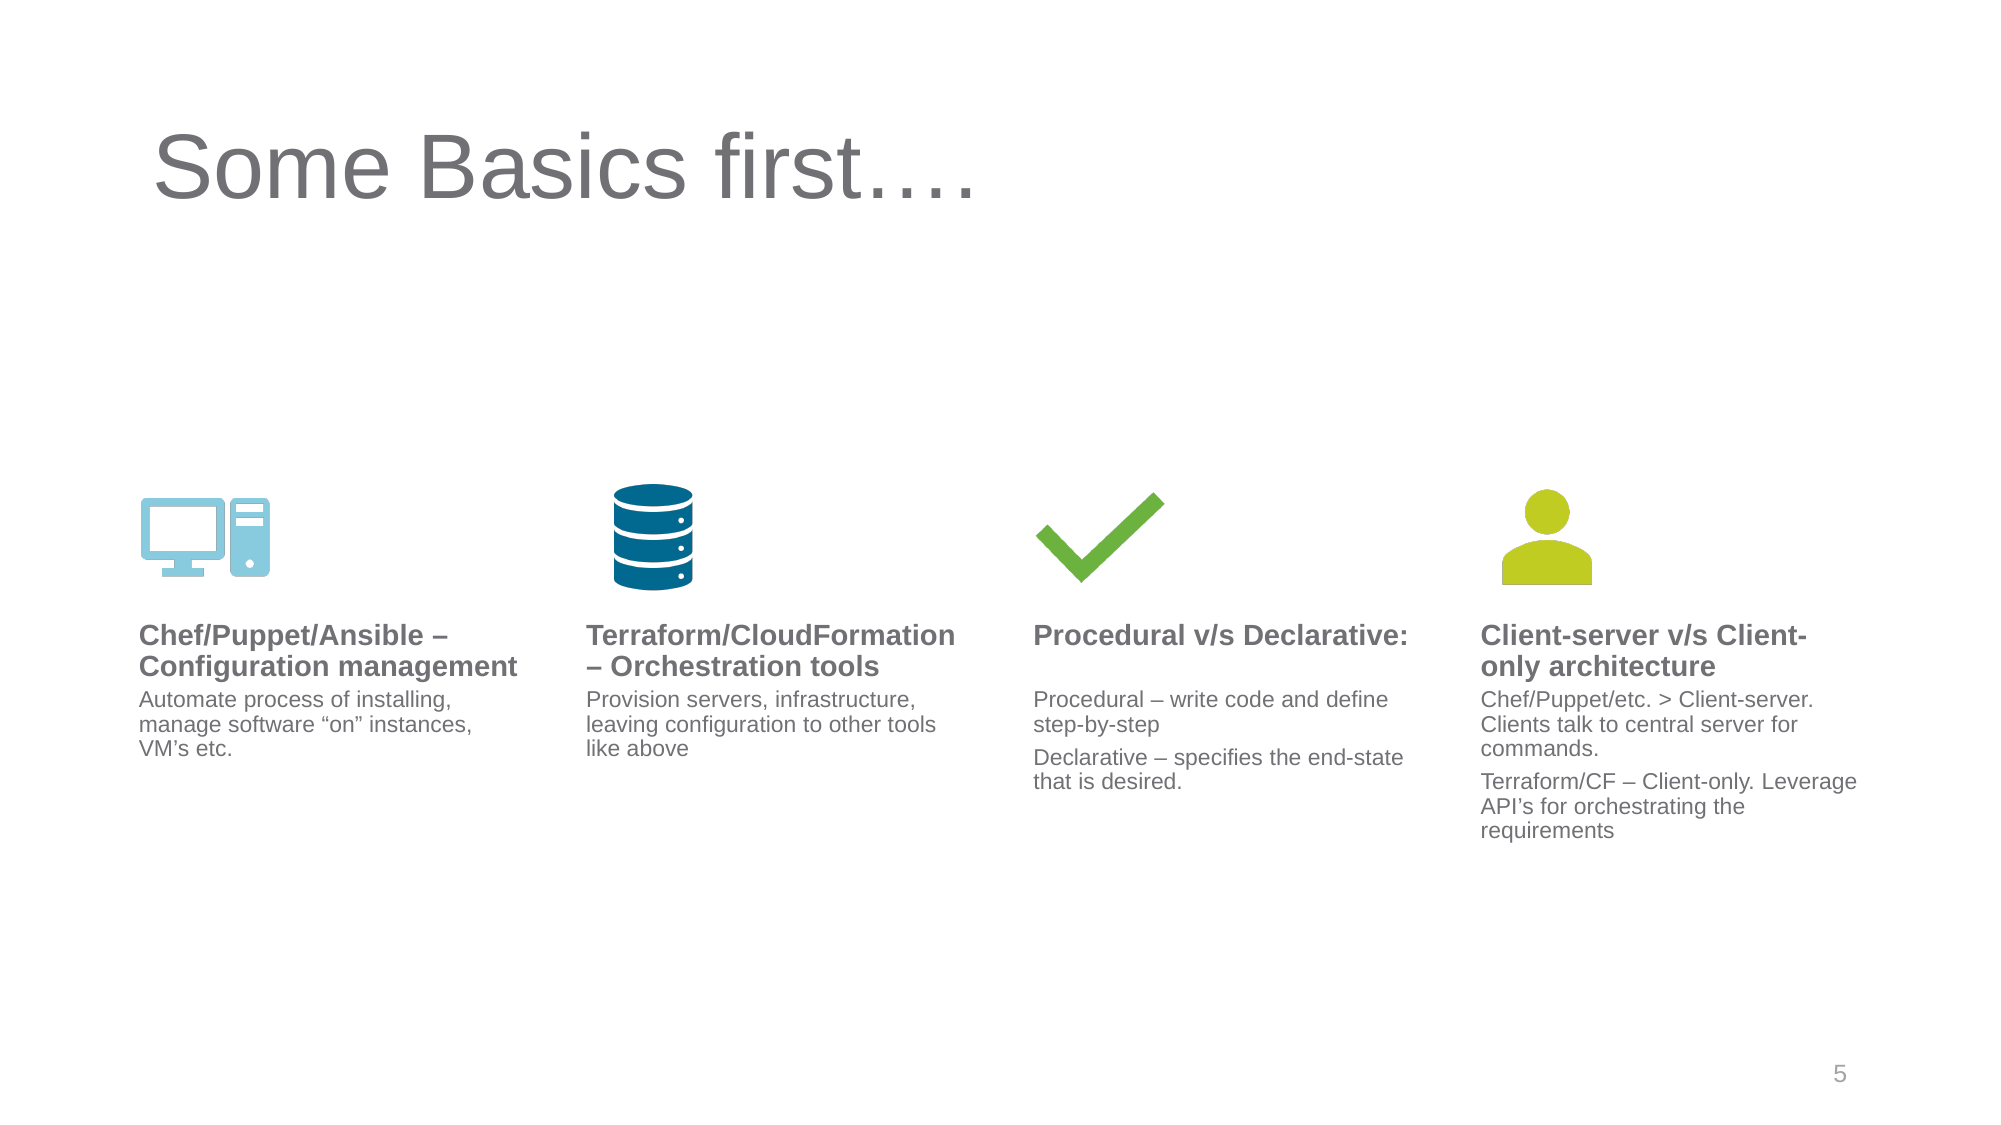

Some Basics first….
Chef/Puppet/Ansible – Configuration management
Automate process of installing, manage software “on” instances, VM’s etc.
Terraform/CloudFormation – Orchestration tools
Provision servers, infrastructure, leaving configuration to other tools like above
Procedural v/s Declarative:
Procedural – write code and define step-by-step
Declarative – specifies the end-state that is desired.
Client-server v/s Client-only architecture
Chef/Puppet/etc. > Client-server. Clients talk to central server for commands.
Terraform/CF – Client-only. Leverage API’s for orchestrating the requirements
5